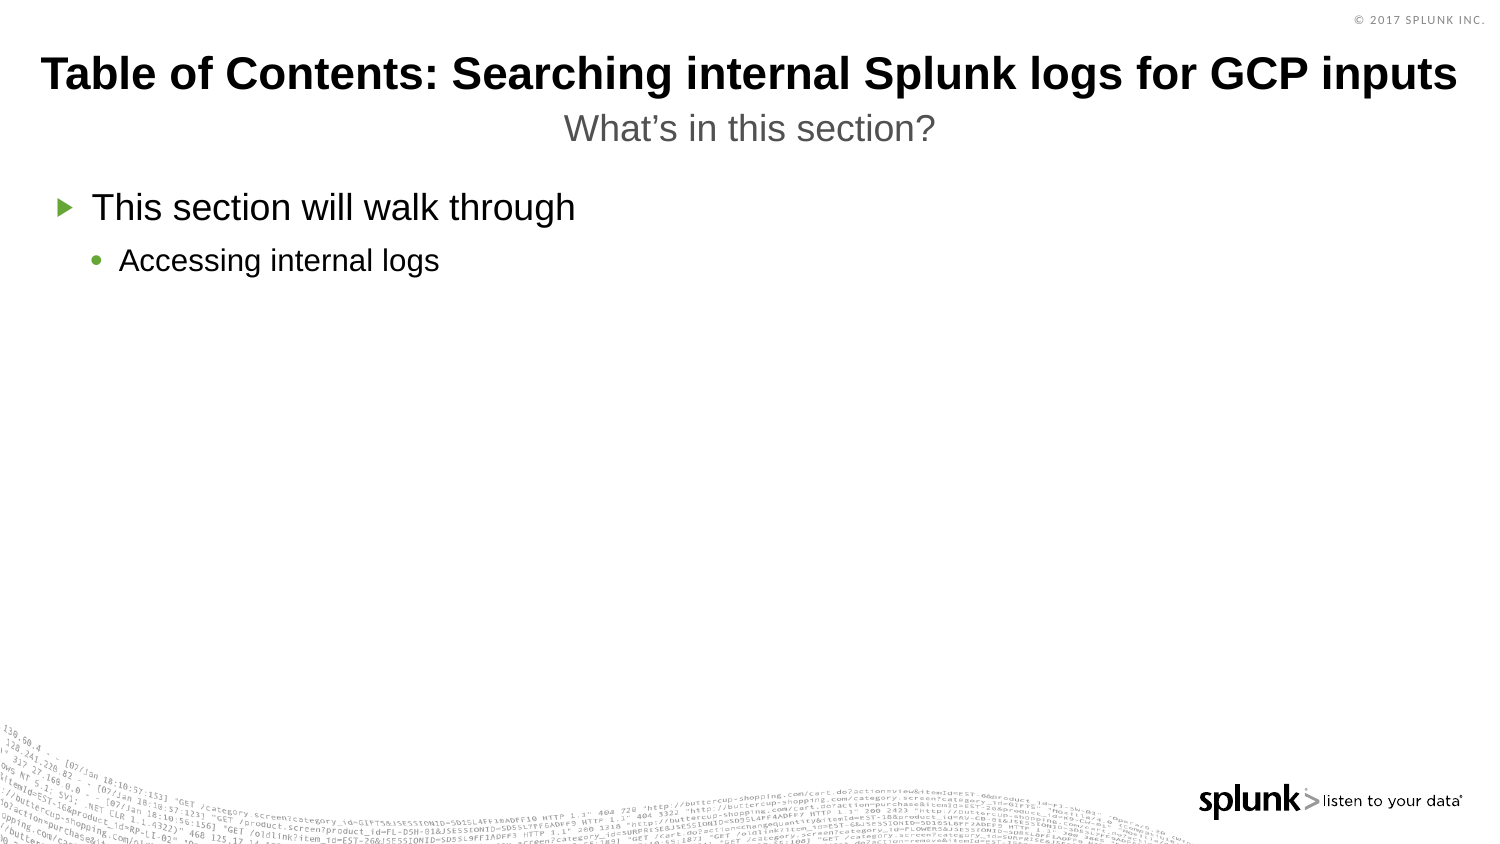

# Table of Contents: Searching internal Splunk logs for GCP inputs
What’s in this section?
This section will walk through
Accessing internal logs